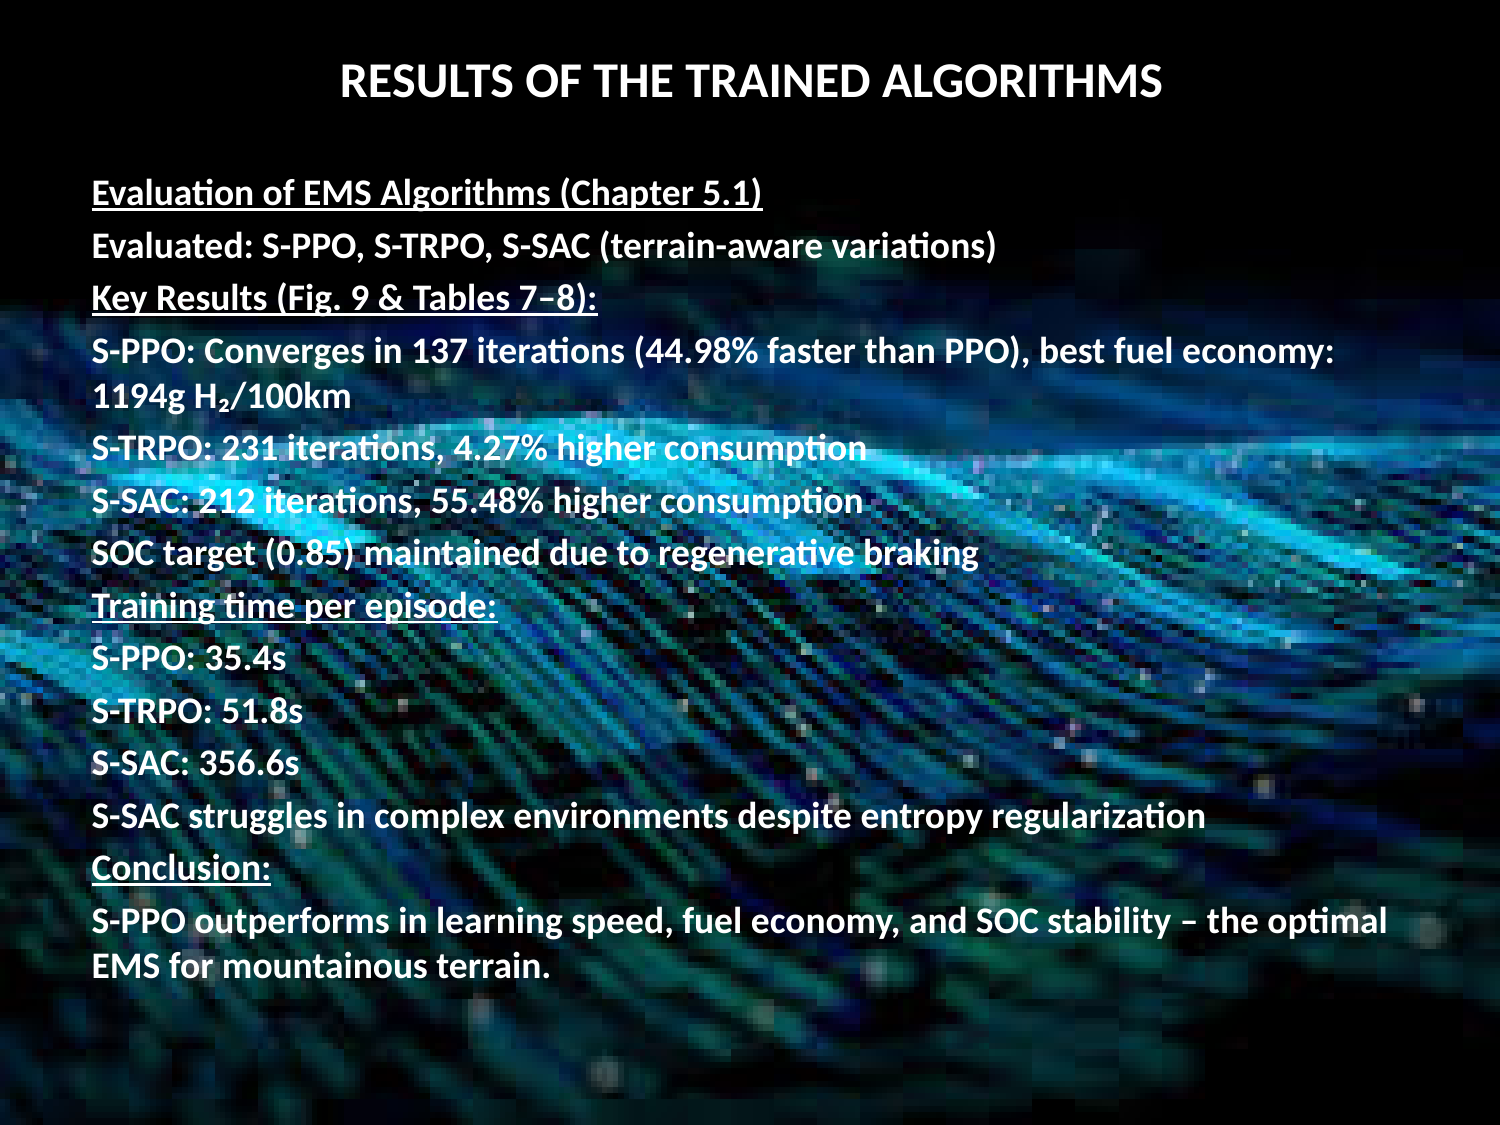

# RESULTS OF THE TRAINED ALGORITHMS
Evaluation of EMS Algorithms (Chapter 5.1)
Evaluated: S-PPO, S-TRPO, S-SAC (terrain-aware variations)
Key Results (Fig. 9 & Tables 7–8):
S-PPO: Converges in 137 iterations (44.98% faster than PPO), best fuel economy: 1194g H₂/100km
S-TRPO: 231 iterations, 4.27% higher consumption
S-SAC: 212 iterations, 55.48% higher consumption
SOC target (0.85) maintained due to regenerative braking
Training time per episode:
S-PPO: 35.4s
S-TRPO: 51.8s
S-SAC: 356.6s
S-SAC struggles in complex environments despite entropy regularization
Conclusion:
S-PPO outperforms in learning speed, fuel economy, and SOC stability – the optimal EMS for mountainous terrain.